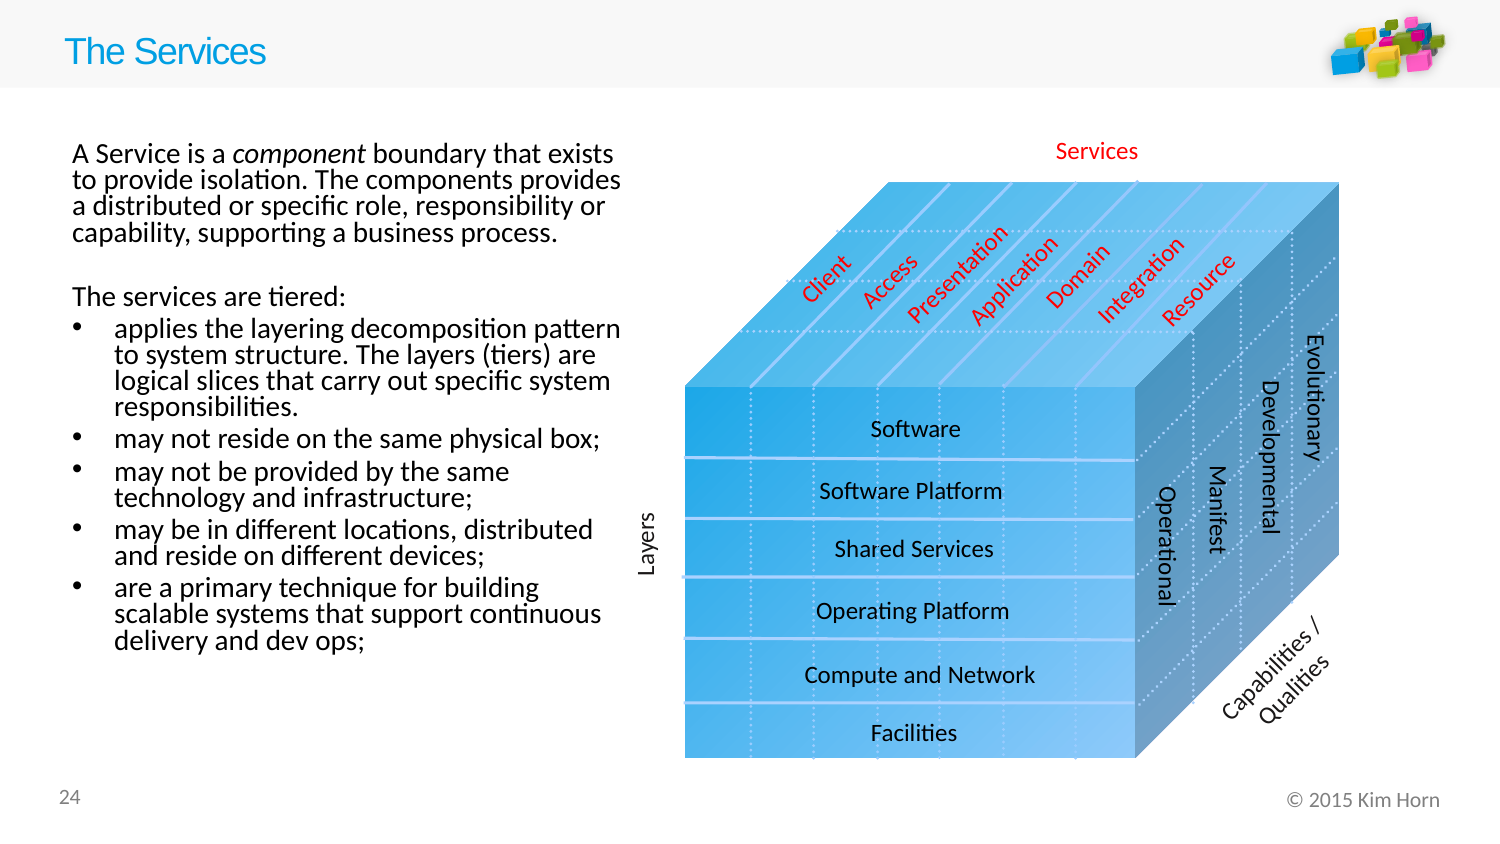

# The Services
Services
A Service is a component boundary that exists to provide isolation. The components provides a distributed or specific role, responsibility or capability, supporting a business process.

The services are tiered:
applies the layering decomposition pattern to system structure. The layers (tiers) are logical slices that carry out specific system responsibilities.
may not reside on the same physical box;
may not be provided by the same technology and infrastructure;
may be in different locations, distributed and reside on different devices;
are a primary technique for building scalable systems that support continuous delivery and dev ops;

Presentation
Domain
Client
Integration

Application
Access
Resource

Evolutionary

Software
Developmental

Software Platform
Manifest

Operational
Shared Services

Operating Platform

Compute and Network

Facilities

Layers
Capabilities / Qualities